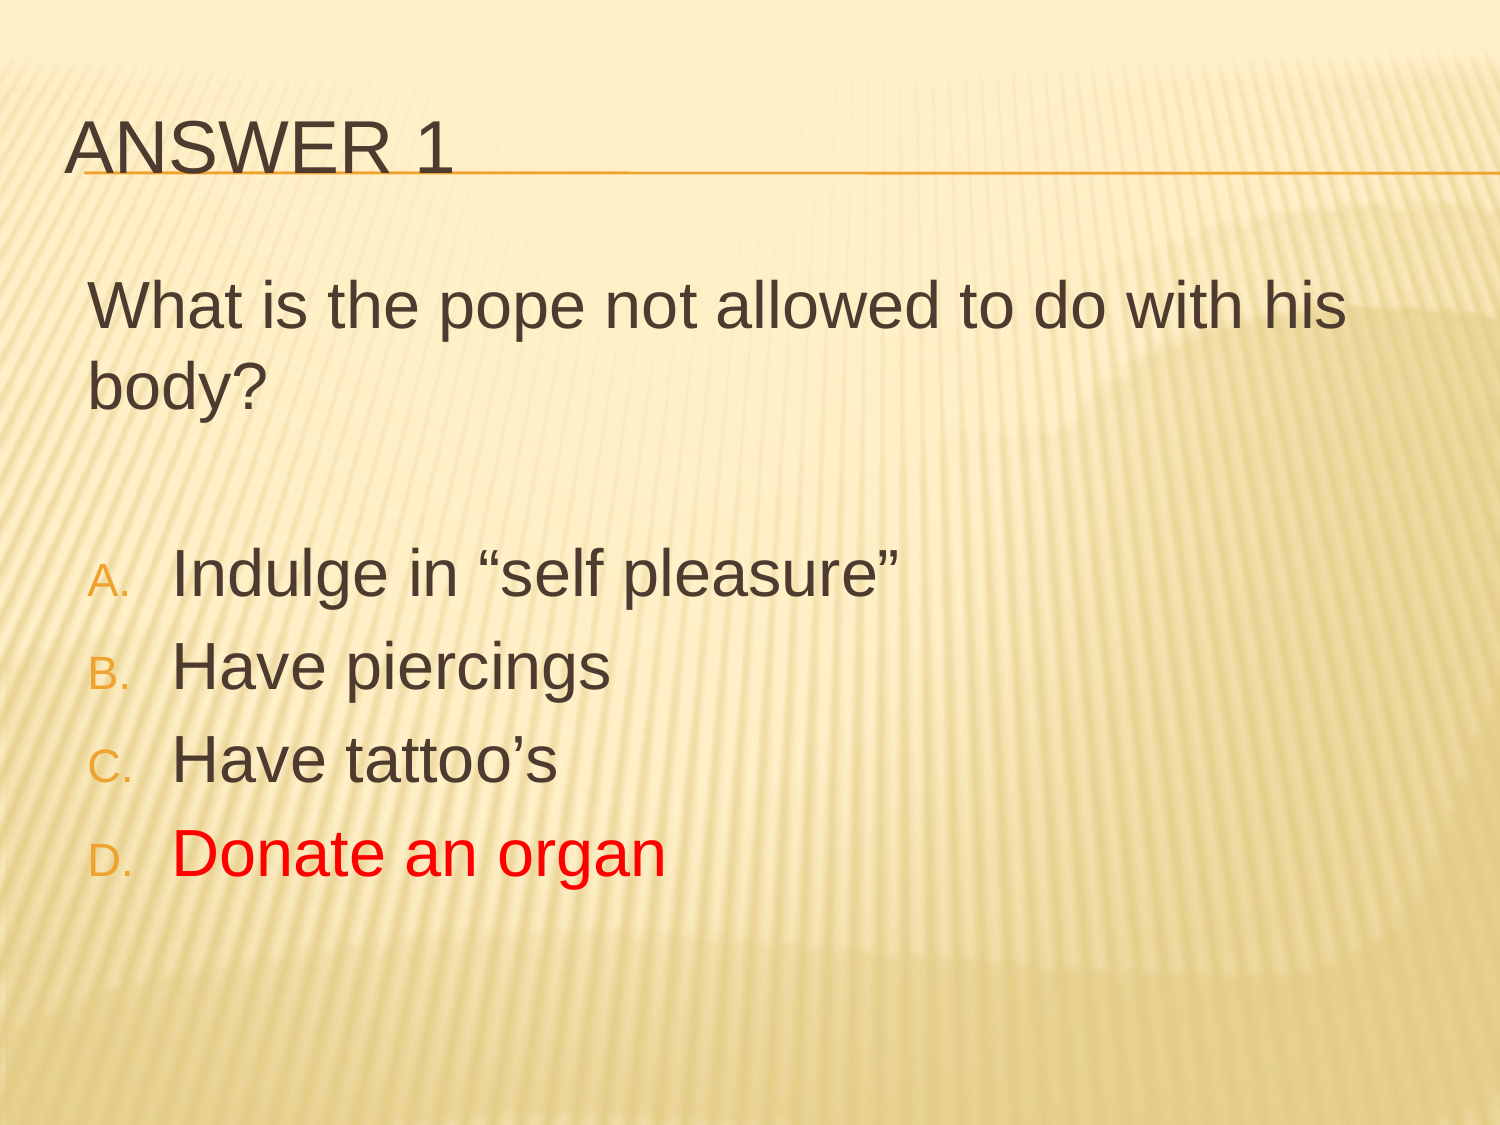

# Answer 1
What is the pope not allowed to do with his body?

Indulge in “self pleasure”
Have piercings
Have tattoo’s
Donate an organ